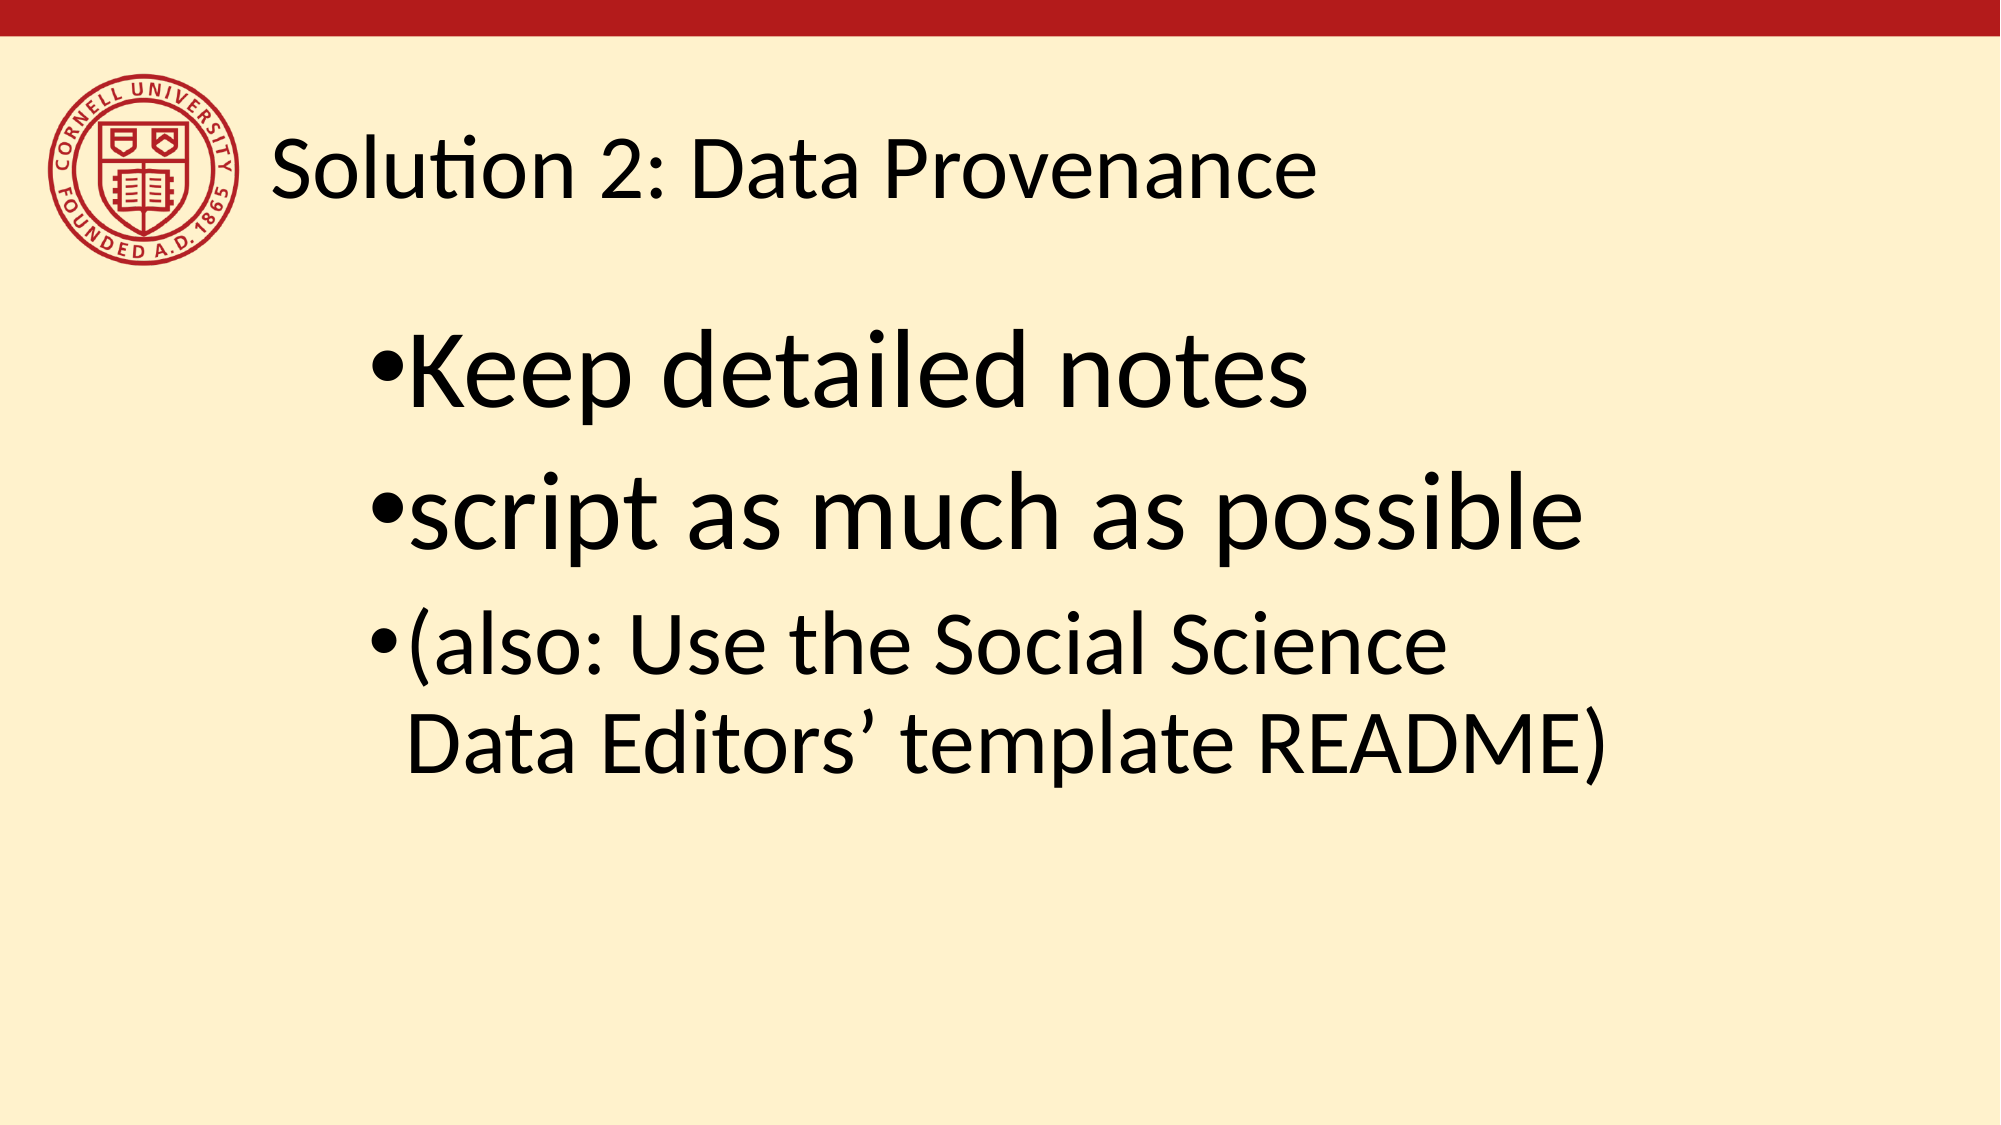

# Solution 2: Data Provenance
Keep detailed notes
script as much as possible
(also: Use the Social Science Data Editors’ template README)